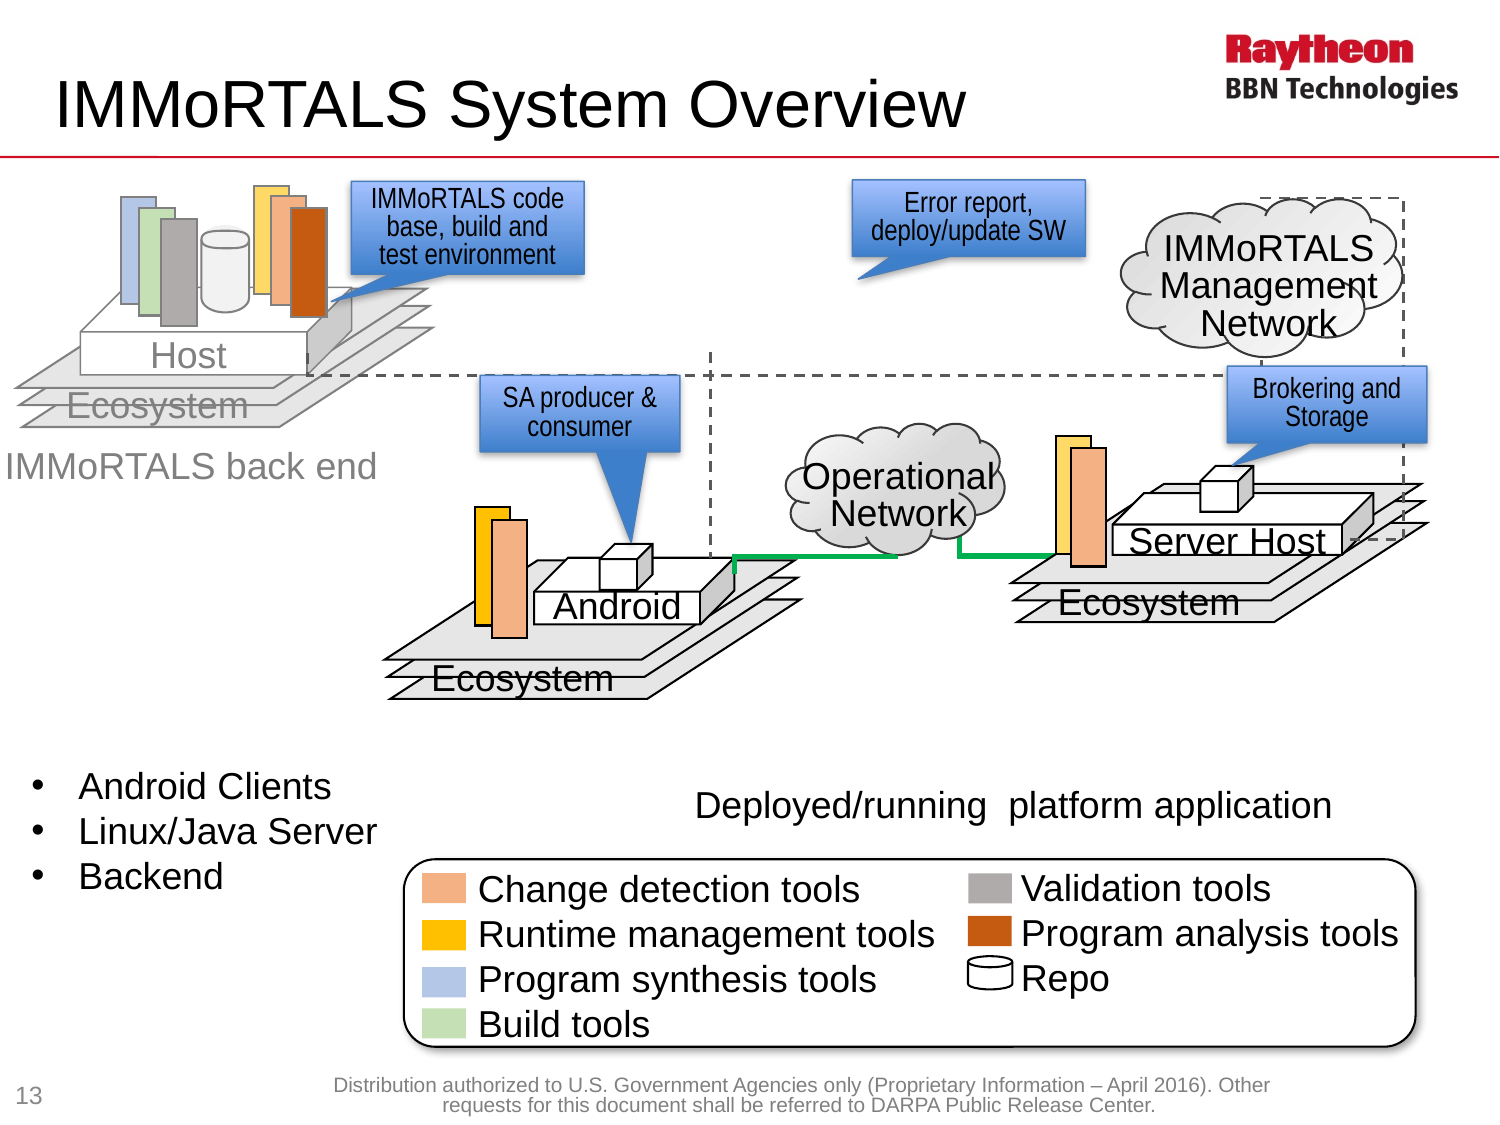

# IMMoRTALS System Overview
Error report, deploy/update SW
IMMoRTALS code base, build and test environment

IMMoRTALS Management Network

Host

Brokering and Storage
Ecosystem
SA producer & consumer

IMMoRTALS back end

Operational Network

Ecosystem
Server Host

Android

Ecosystem
Android Clients
Linux/Java Server
Backend
Deployed/running  platform application
Validation tools
Program analysis tools
Repo
Change detection tools
Runtime management tools
Program synthesis tools
Build tools
y

13